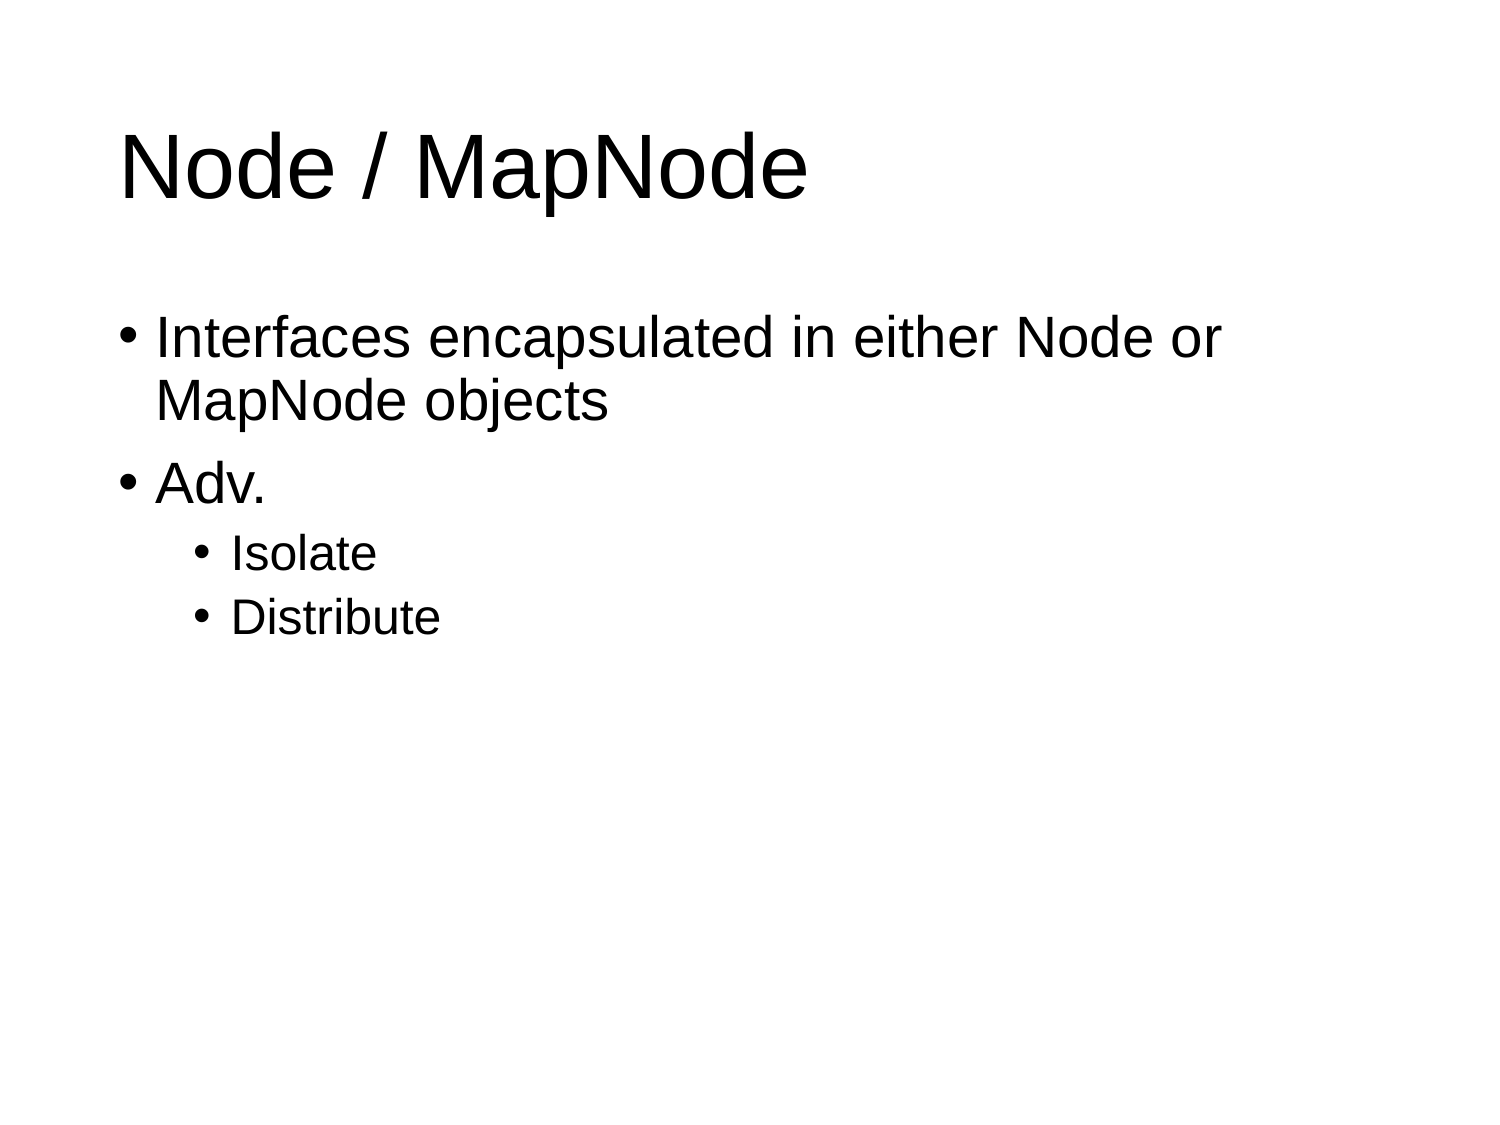

# Node / MapNode
Interfaces encapsulated in either Node or MapNode objects
Adv.
Isolate
Distribute